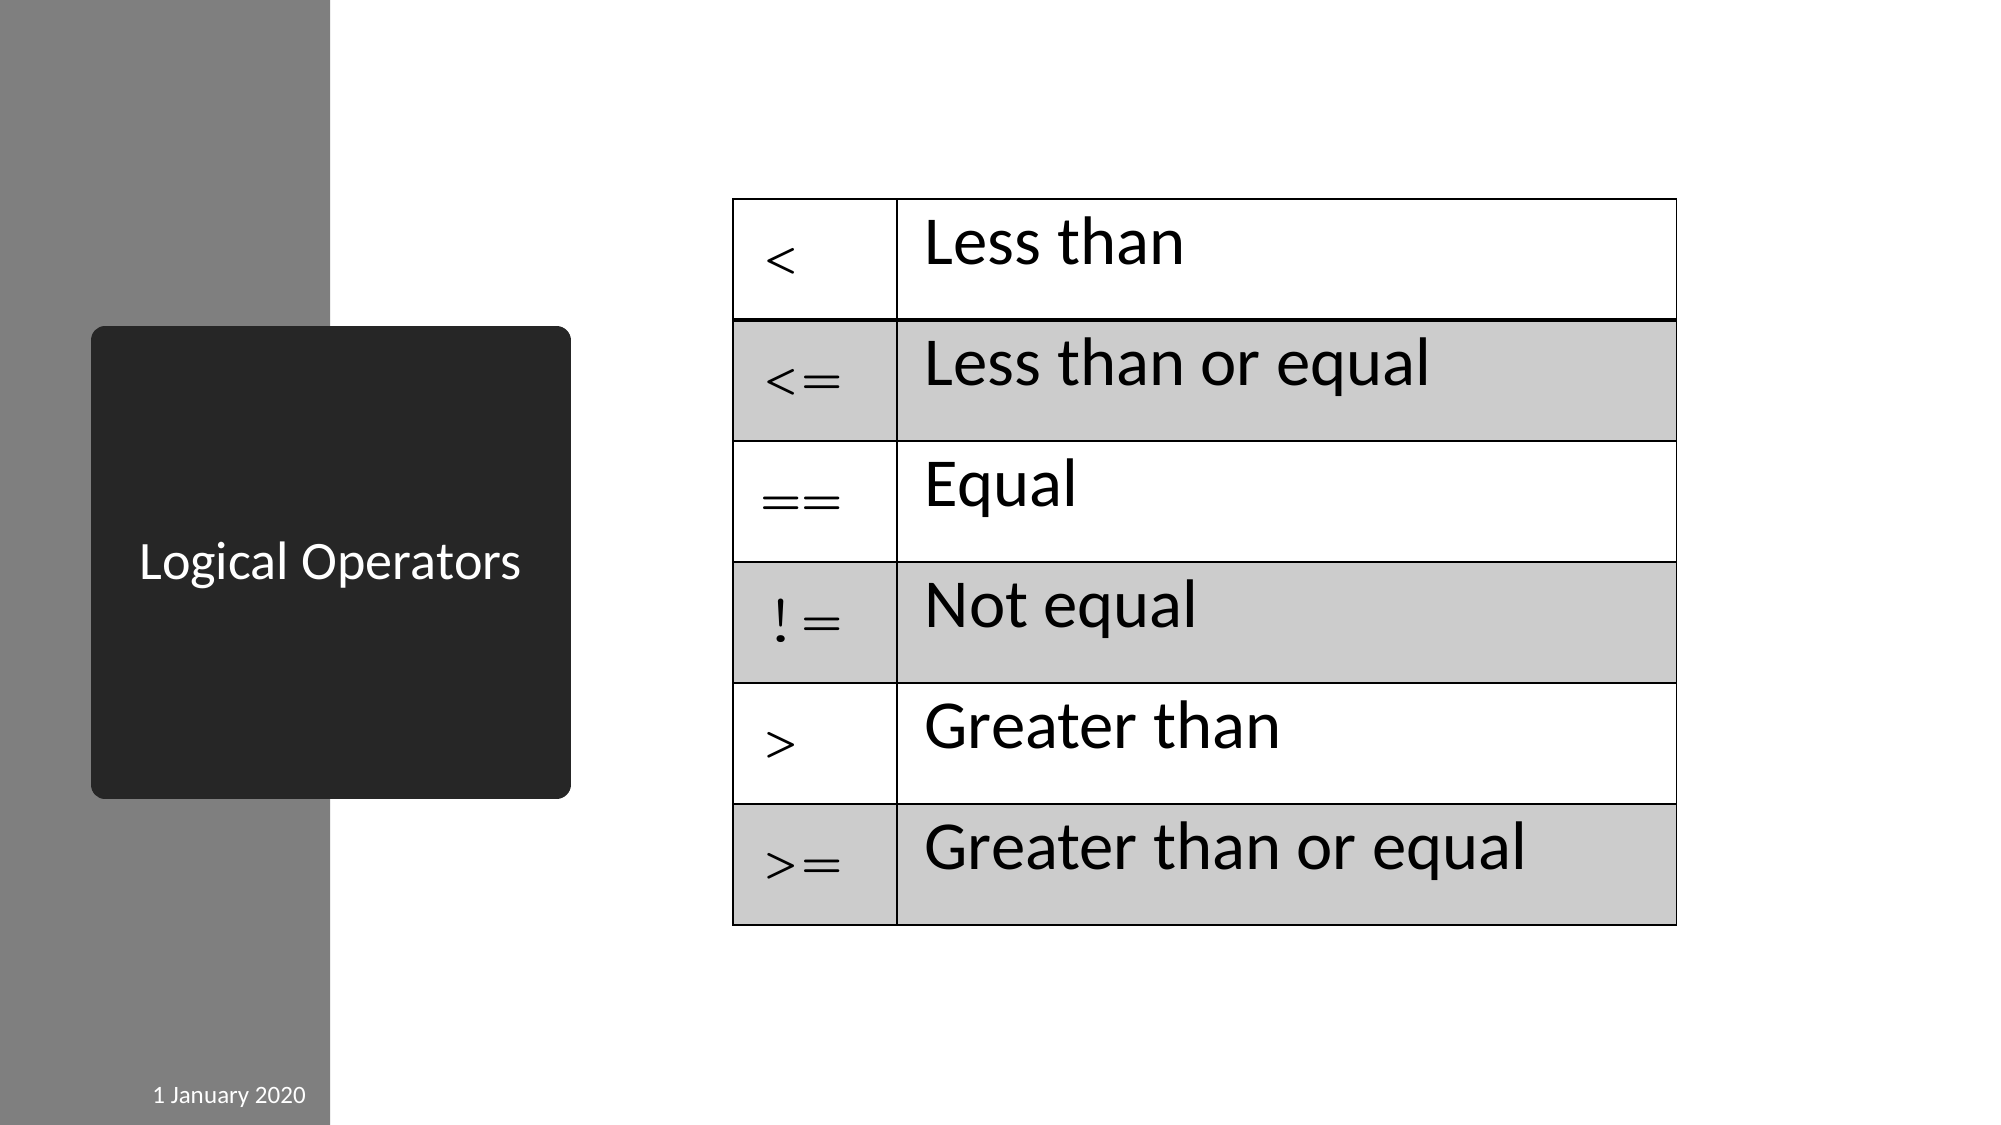

| < | Less than |
| --- | --- |
| <= | Less than or equal |
| == | Equal |
| != | Not equal |
| > | Greater than |
| >= | Greater than or equal |
# Logical Operators
1 January 2020
© 2020 Darrell Long
7